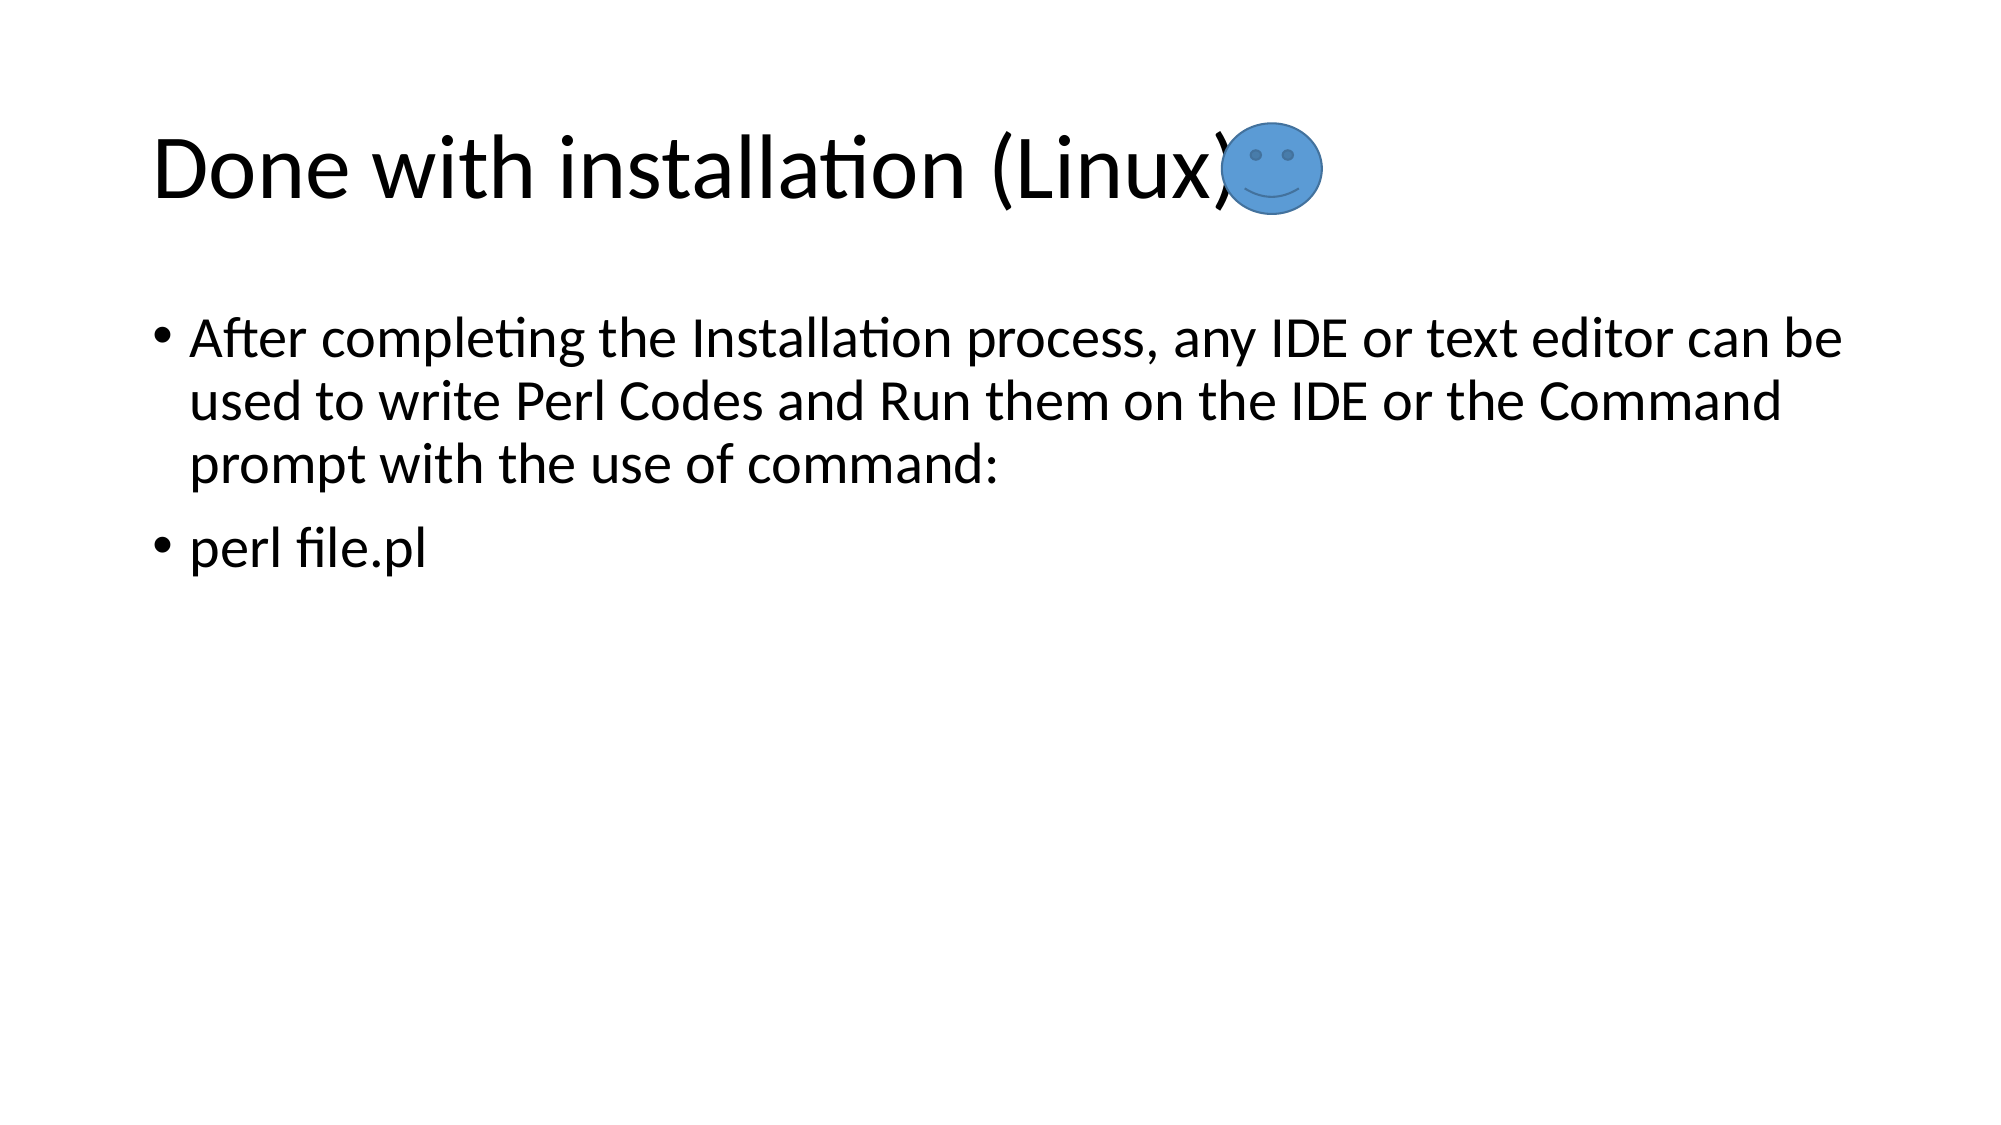

# Done with installation (Linux)

After completing the Installation process, any IDE or text editor can be used to write Perl Codes and Run them on the IDE or the Command prompt with the use of command:
perl file.pl